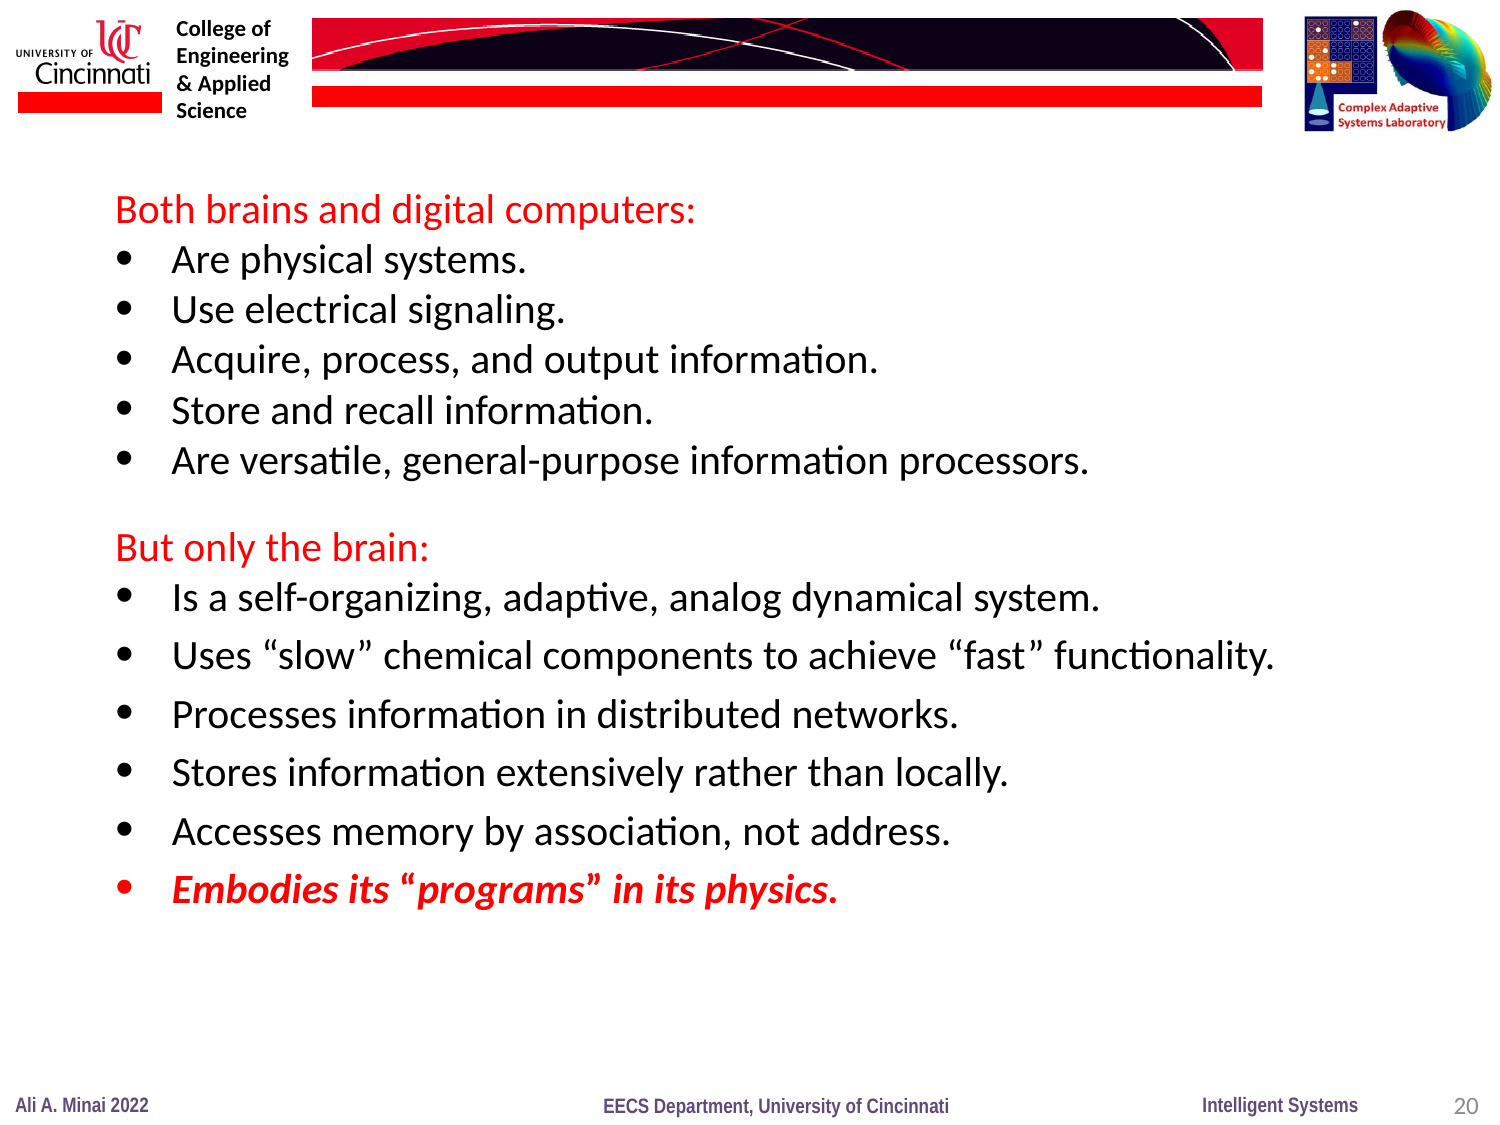

Both brains and digital computers:
Are physical systems.
Use electrical signaling.
Acquire, process, and output information.
Store and recall information.
Are versatile, general-purpose information processors.
But only the brain:
Is a self-organizing, adaptive, analog dynamical system.
Uses “slow” chemical components to achieve “fast” functionality.
Processes information in distributed networks.
Stores information extensively rather than locally.
Accesses memory by association, not address.
Embodies its “programs” in its physics.